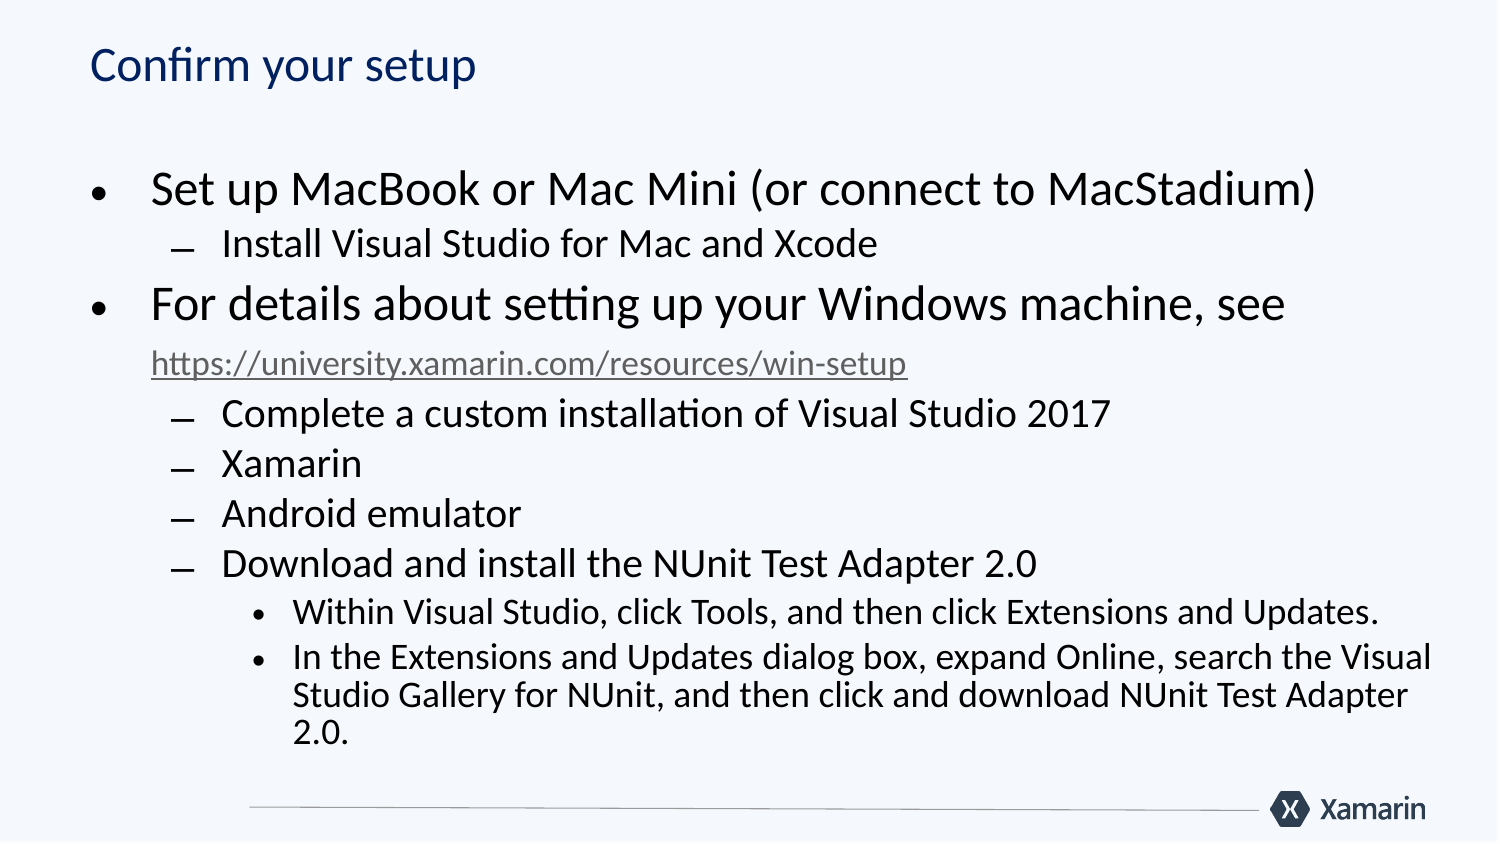

# Confirm your setup
Set up MacBook or Mac Mini (or connect to MacStadium)
Install Visual Studio for Mac and Xcode
For details about setting up your Windows machine, see https://university.xamarin.com/resources/win-setup
Complete a custom installation of Visual Studio 2017
Xamarin
Android emulator
Download and install the NUnit Test Adapter 2.0
Within Visual Studio, click Tools, and then click Extensions and Updates.
In the Extensions and Updates dialog box, expand Online, search the Visual Studio Gallery for NUnit, and then click and download NUnit Test Adapter 2.0.